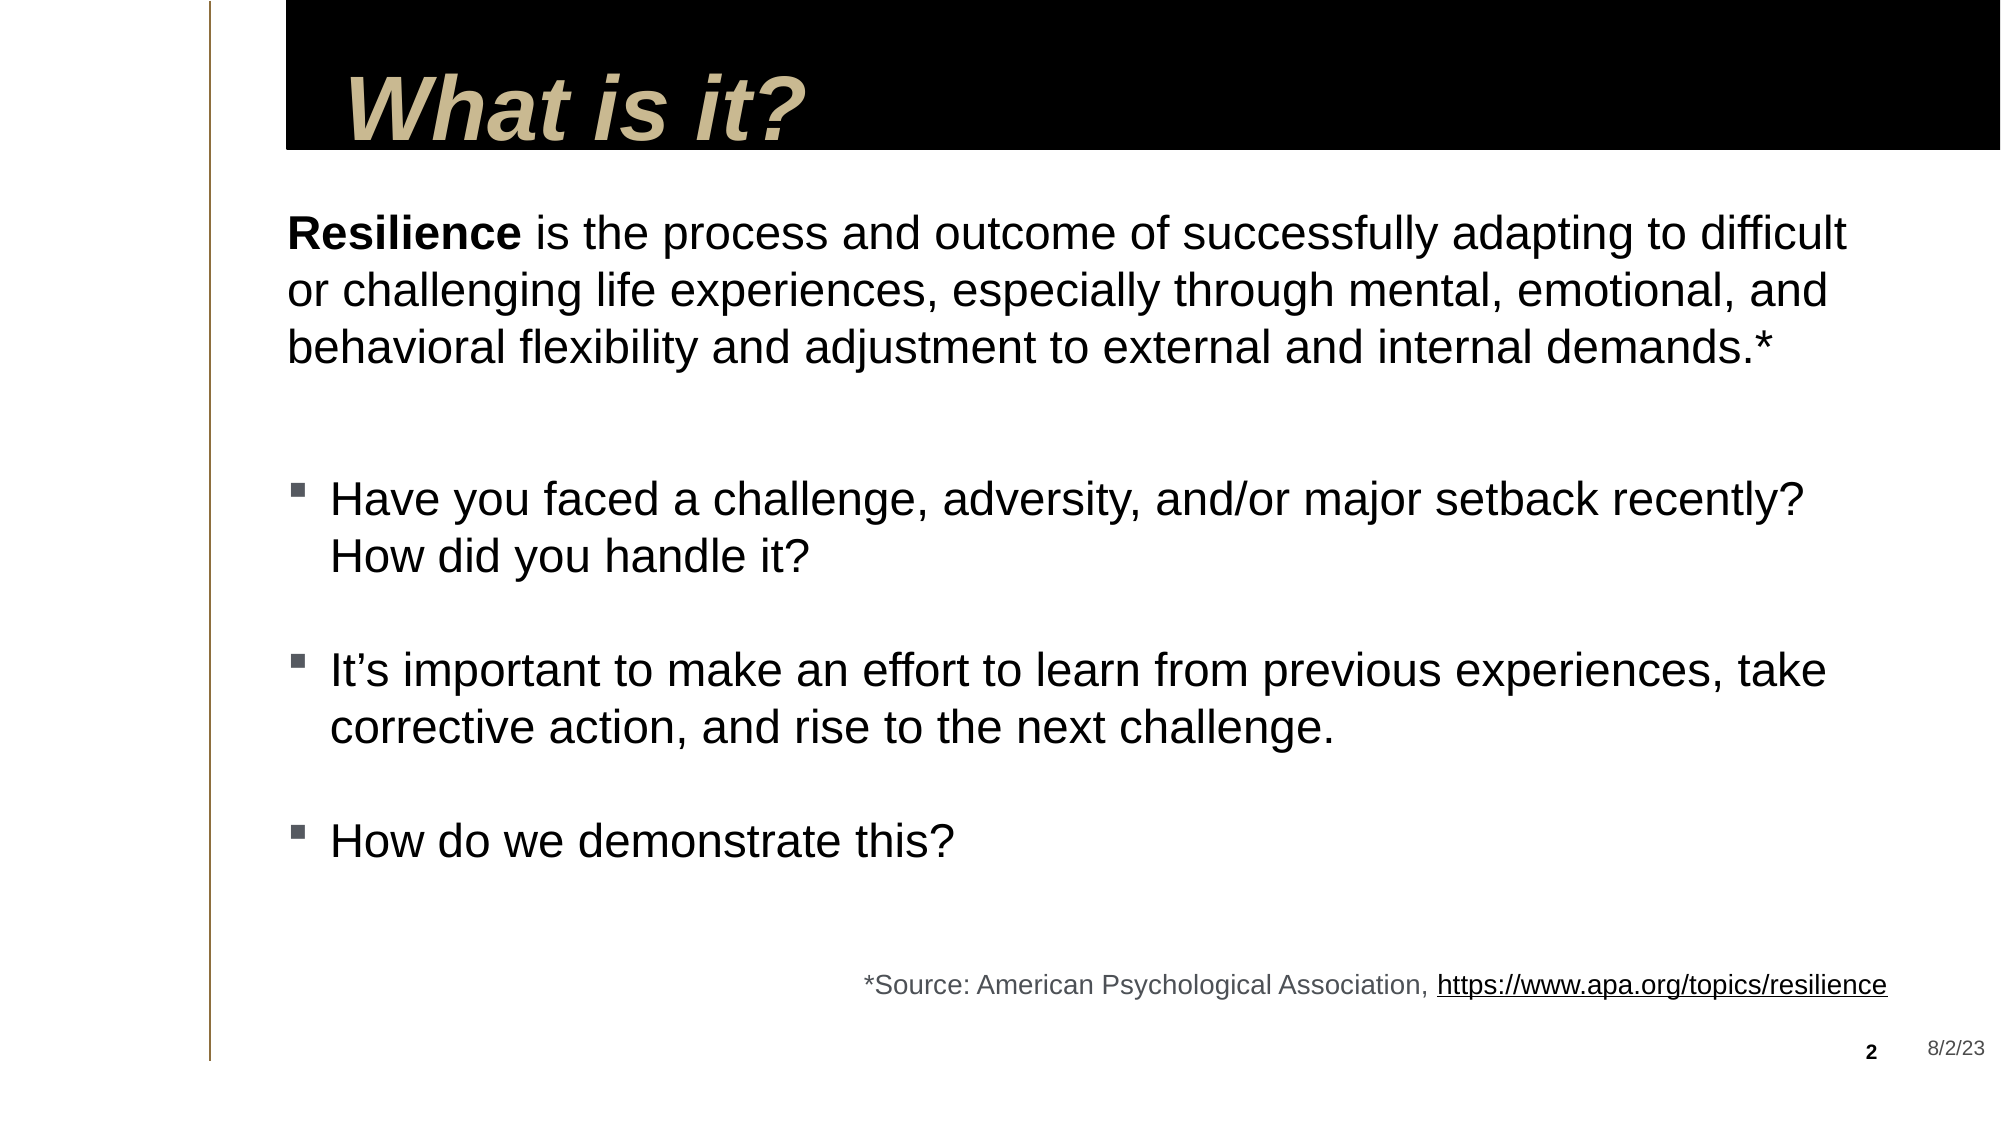

# What is it?
Resilience is the process and outcome of successfully adapting to difficult or challenging life experiences, especially through mental, emotional, and behavioral flexibility and adjustment to external and internal demands.*

Have you faced a challenge, adversity, and/or major setback recently? How did you handle it?

It’s important to make an effort to learn from previous experiences, take corrective action, and rise to the next challenge.

How do we demonstrate this?

*Source: American Psychological Association, https://www.apa.org/topics/resilience

8/2/23
2